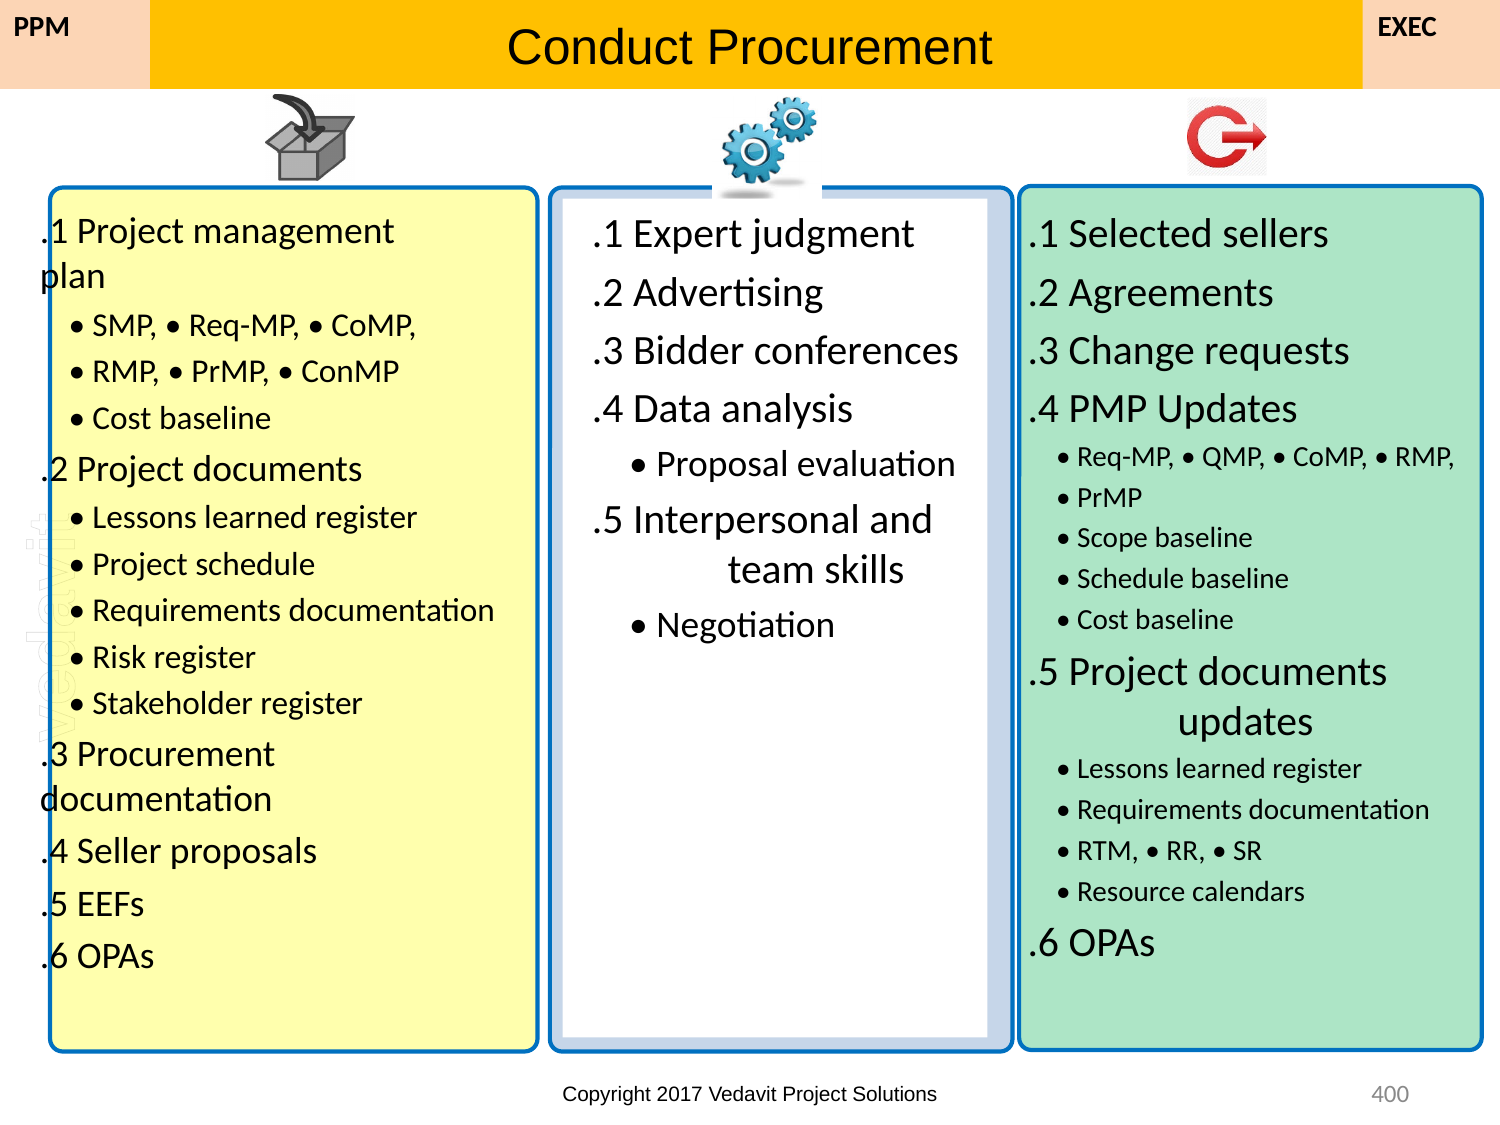

# Conduct Procurement
EXEC
PPM
.1 Project management 	plan
• SMP, • Req-MP, • CoMP,
• RMP, • PrMP, • ConMP
• Cost baseline
.2 Project documents
• Lessons learned register
• Project schedule
• Requirements documentation
• Risk register
• Stakeholder register
.3 Procurement 	documentation
.4 Seller proposals
.5 EEFs
.6 OPAs
.1 Expert judgment
.2 Advertising
.3 Bidder conferences
.4 Data analysis
• Proposal evaluation
.5 Interpersonal and 	team skills
• Negotiation
.1 Selected sellers
.2 Agreements
.3 Change requests
.4 PMP Updates
• Req-MP, • QMP, • CoMP, • RMP,
• PrMP
• Scope baseline
• Schedule baseline
• Cost baseline
.5 Project documents 	updates
• Lessons learned register
• Requirements documentation
• RTM, • RR, • SR
• Resource calendars
.6 OPAs
400